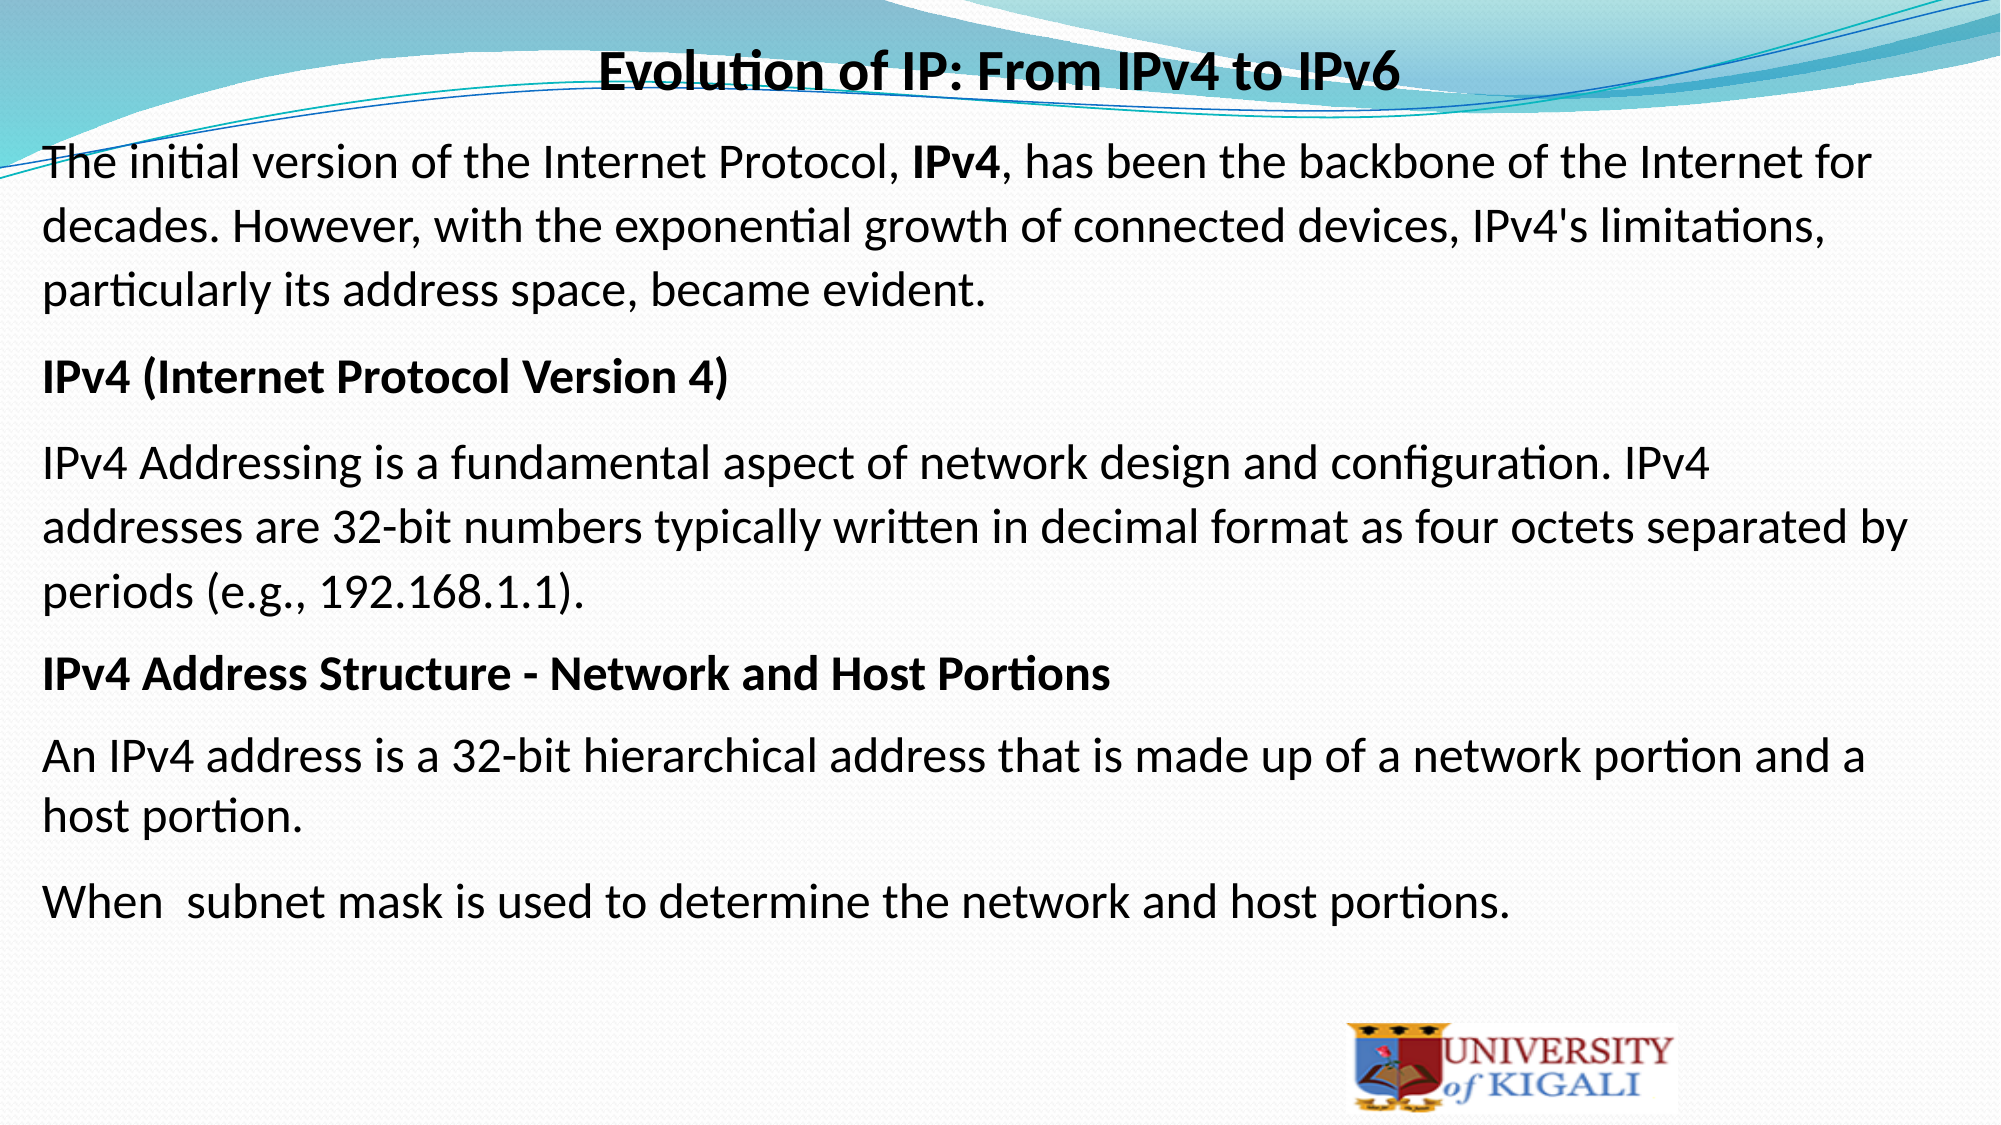

Evolution of IP: From IPv4 to IPv6
The initial version of the Internet Protocol, IPv4, has been the backbone of the Internet for decades. However, with the exponential growth of connected devices, IPv4's limitations, particularly its address space, became evident.
IPv4 (Internet Protocol Version 4)
IPv4 Addressing is a fundamental aspect of network design and configuration. IPv4 addresses are 32-bit numbers typically written in decimal format as four octets separated by periods (e.g., 192.168.1.1).
IPv4 Address Structure - Network and Host Portions
An IPv4 address is a 32-bit hierarchical address that is made up of a network portion and a host portion.
When  subnet mask is used to determine the network and host portions.